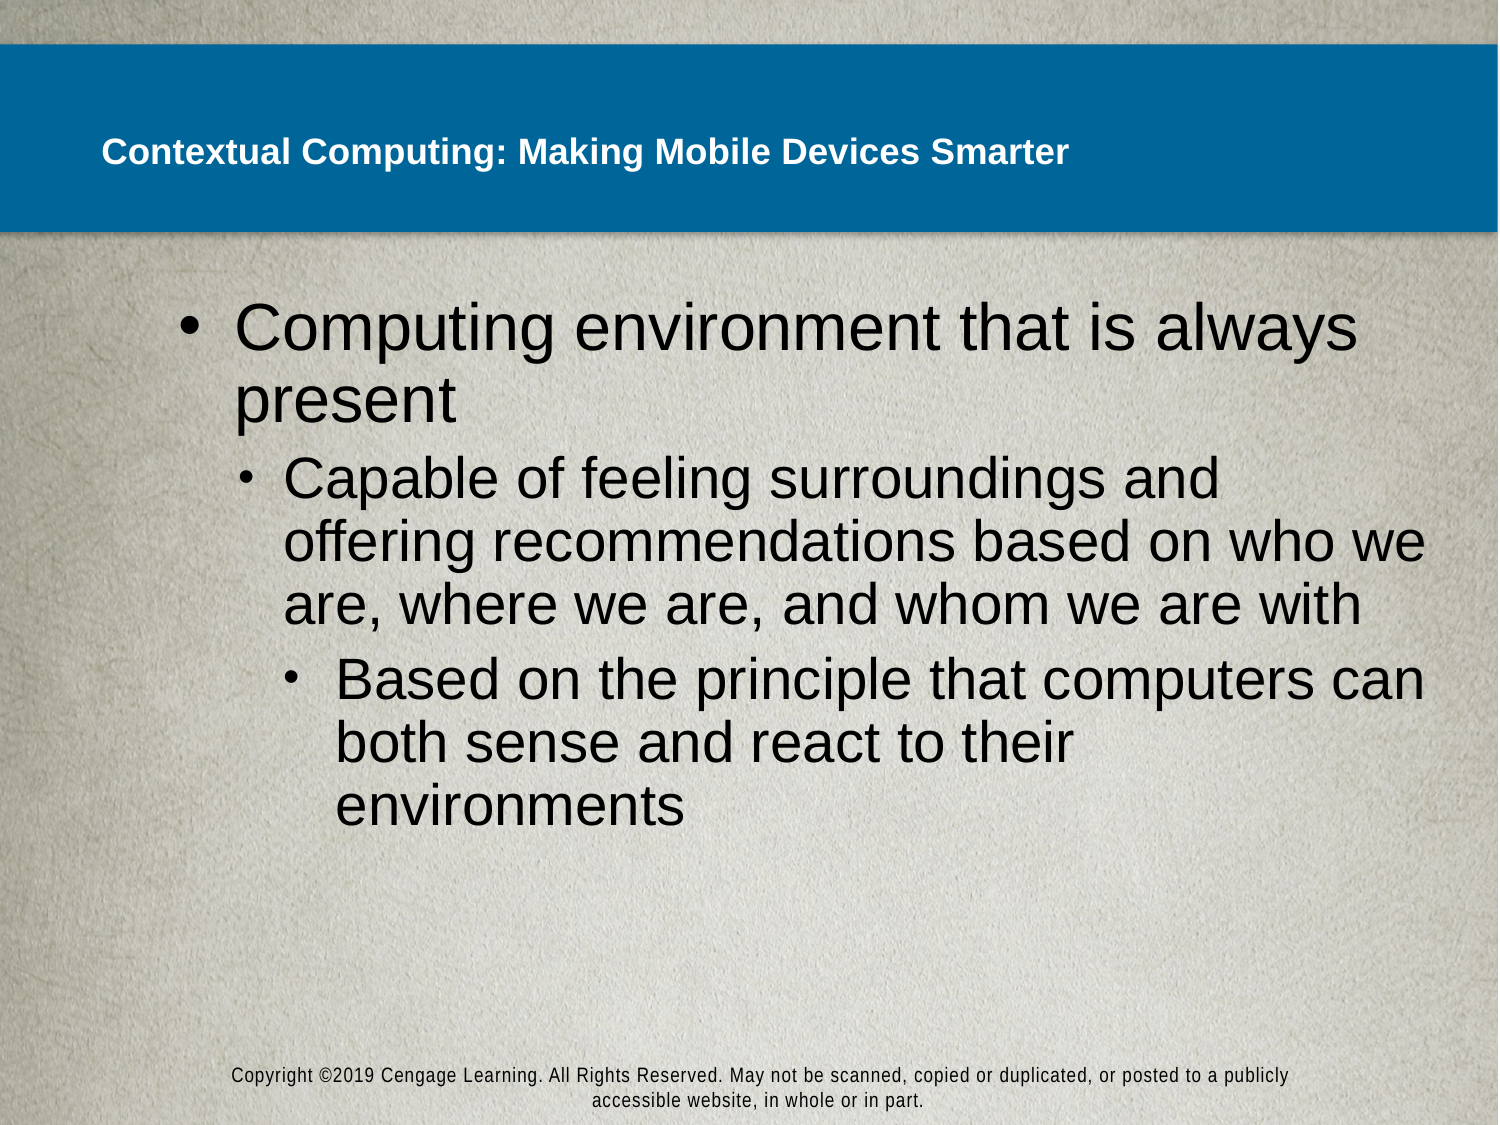

# Contextual Computing: Making Mobile Devices Smarter
Computing environment that is always present
Capable of feeling surroundings and offering recommendations based on who we are, where we are, and whom we are with
Based on the principle that computers can both sense and react to their environments